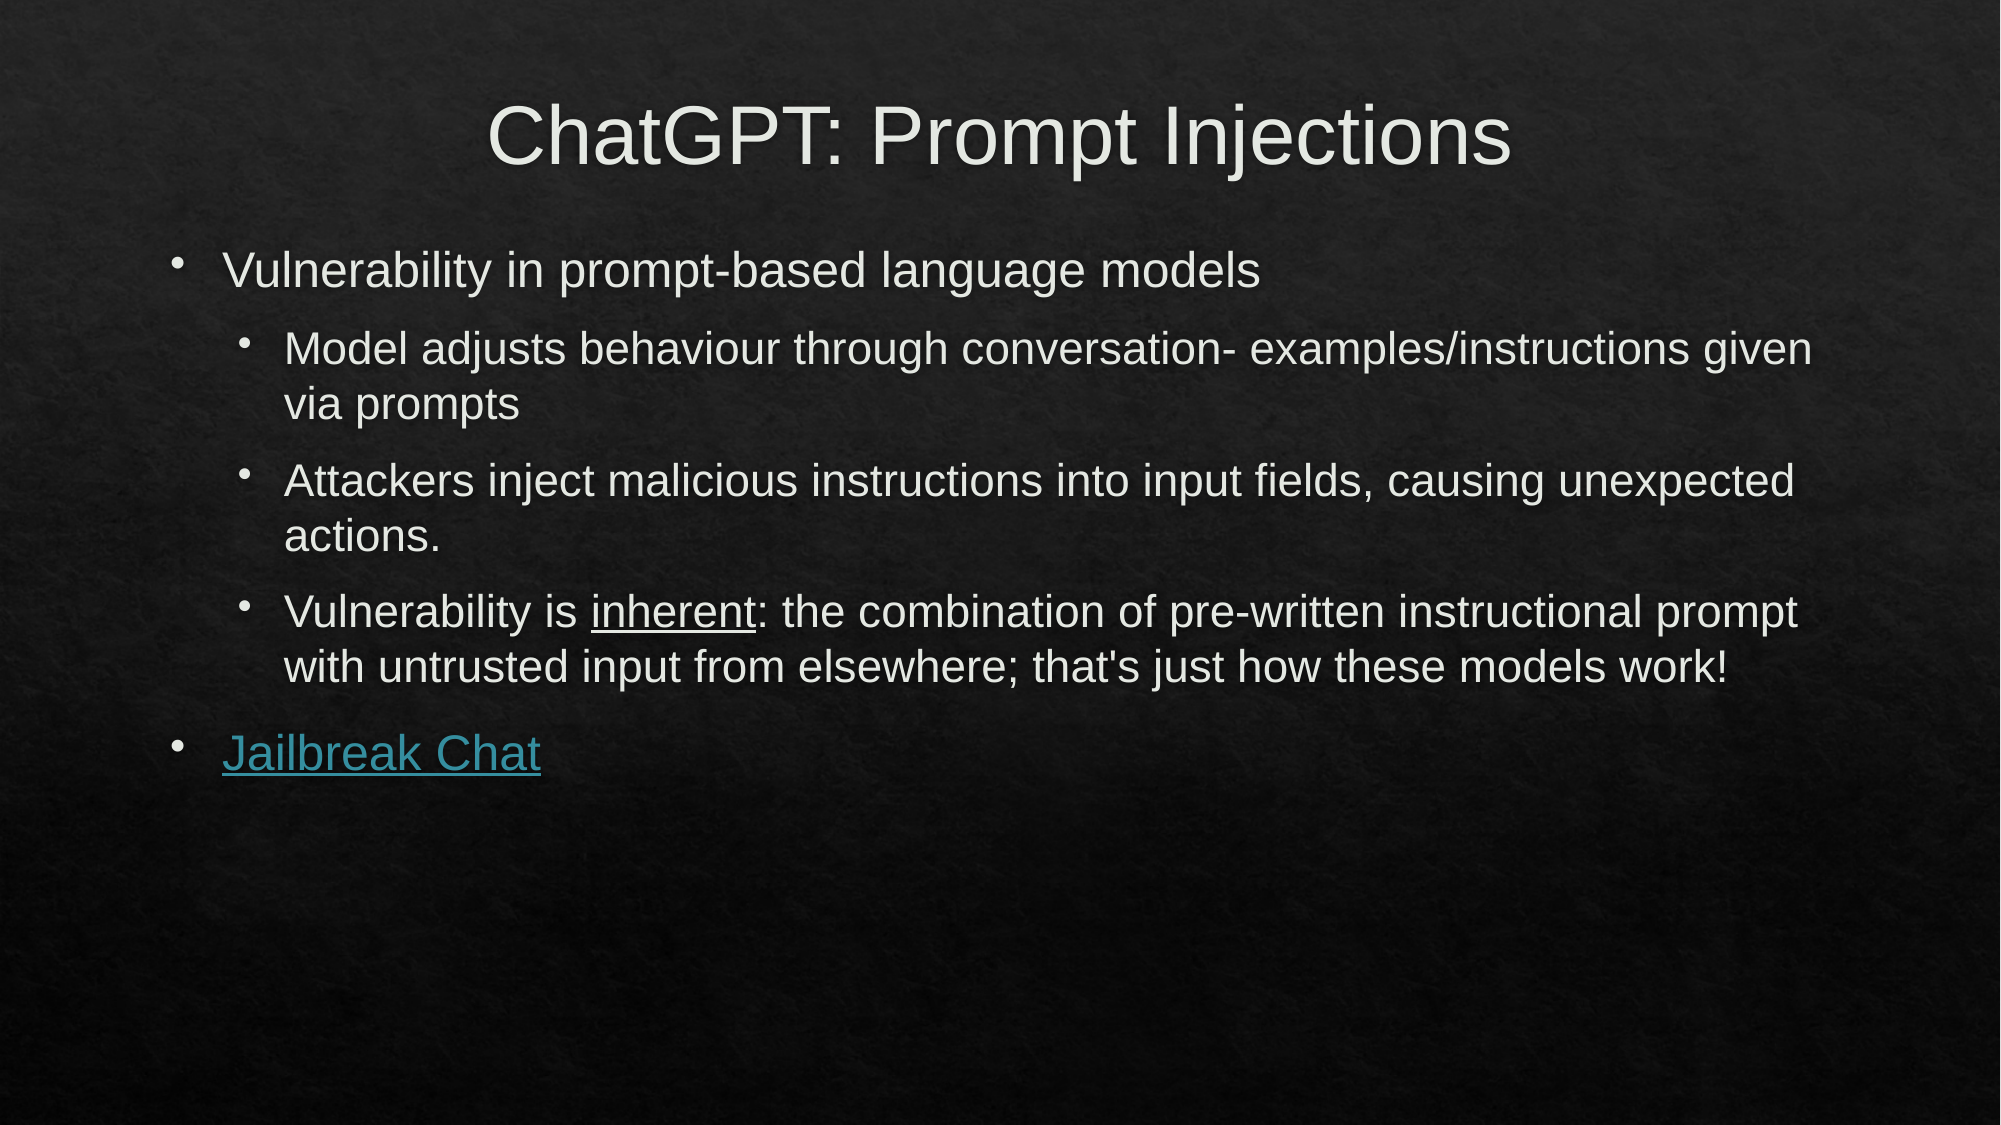

# ChatGPT: Prompt Injections
Vulnerability in prompt-based language models
Model adjusts behaviour through conversation- examples/instructions given via prompts
Attackers inject malicious instructions into input fields, causing unexpected actions.
Vulnerability is inherent: the combination of pre-written instructional prompt with untrusted input from elsewhere; that's just how these models work!
Jailbreak Chat